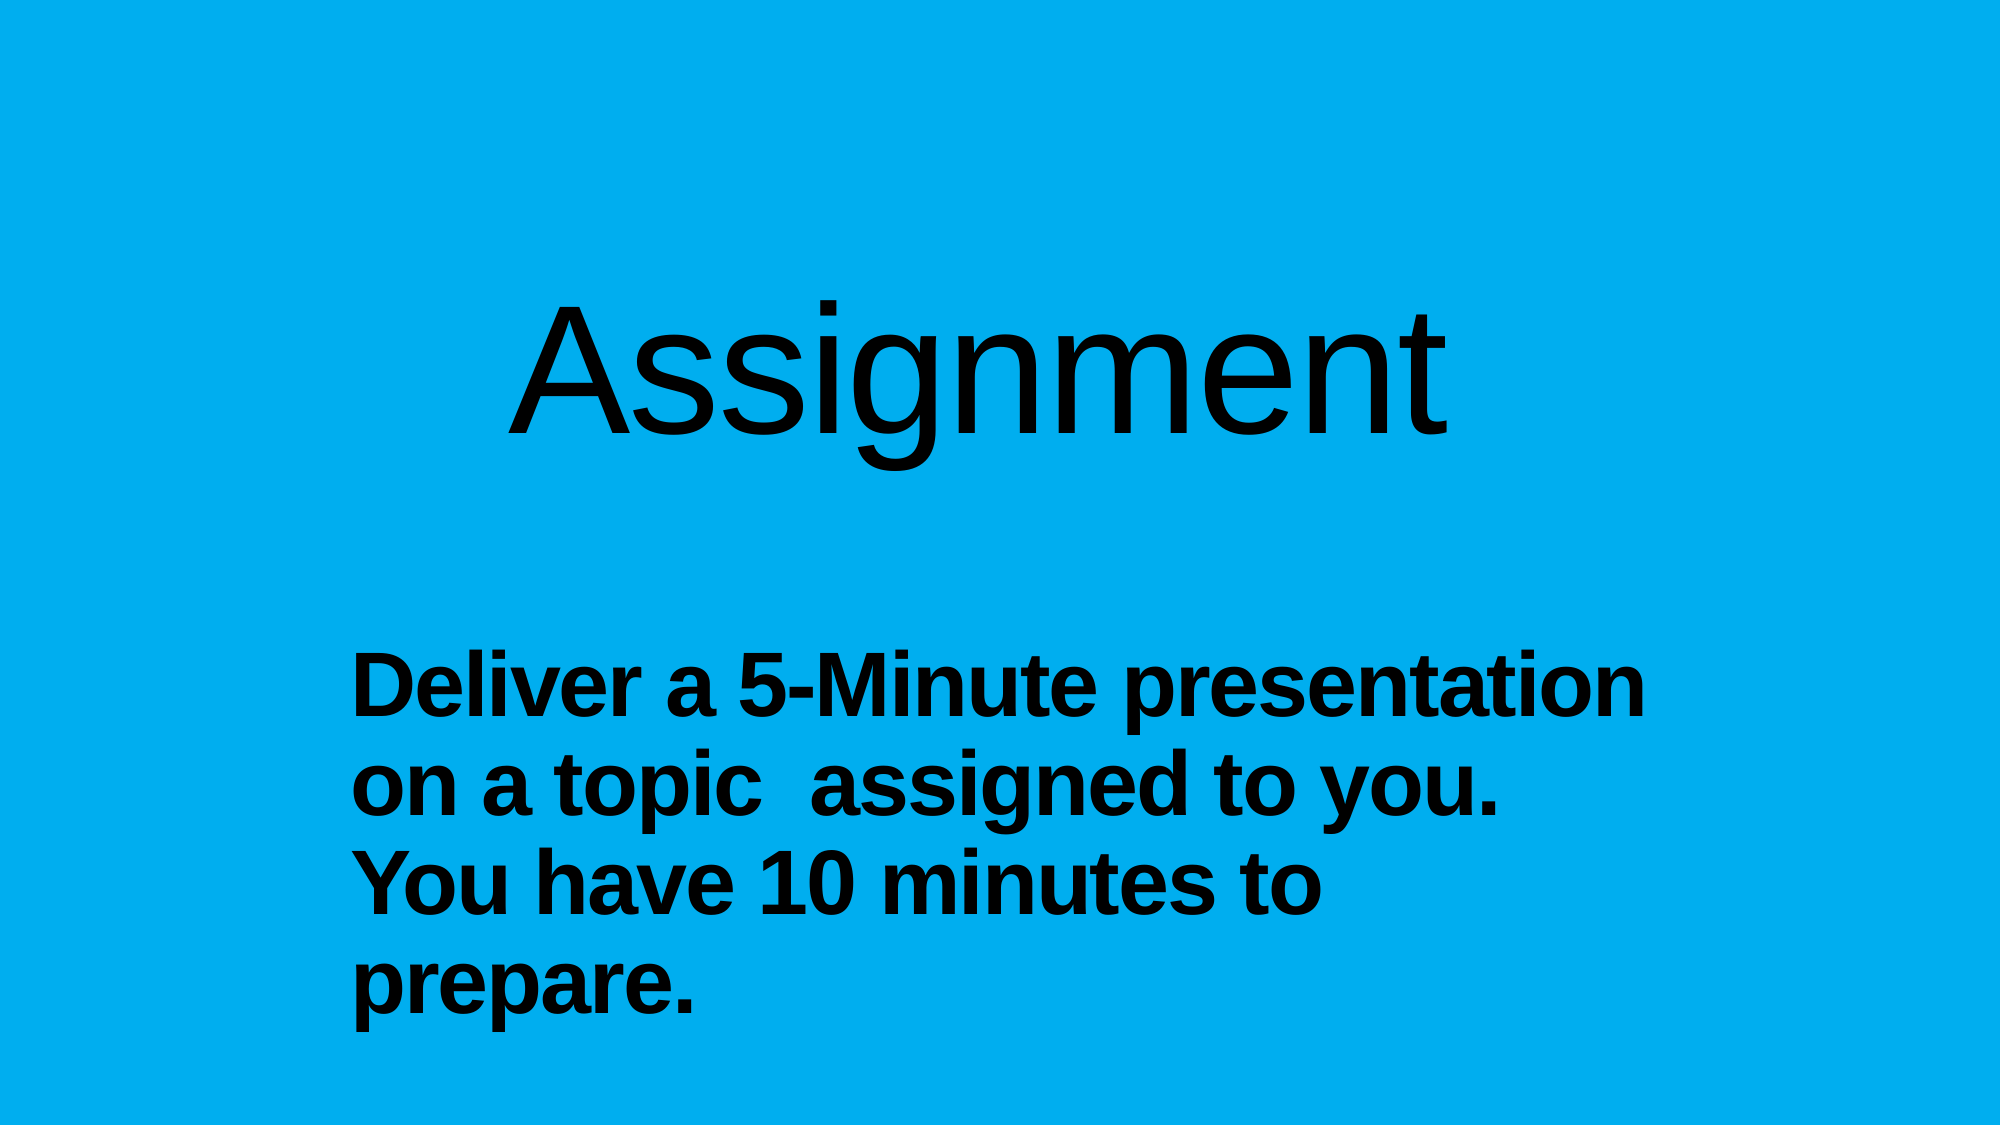

Assignment
Deliver a 5-Minute presentation on a topic  assigned to you. You have 10 minutes to prepare.